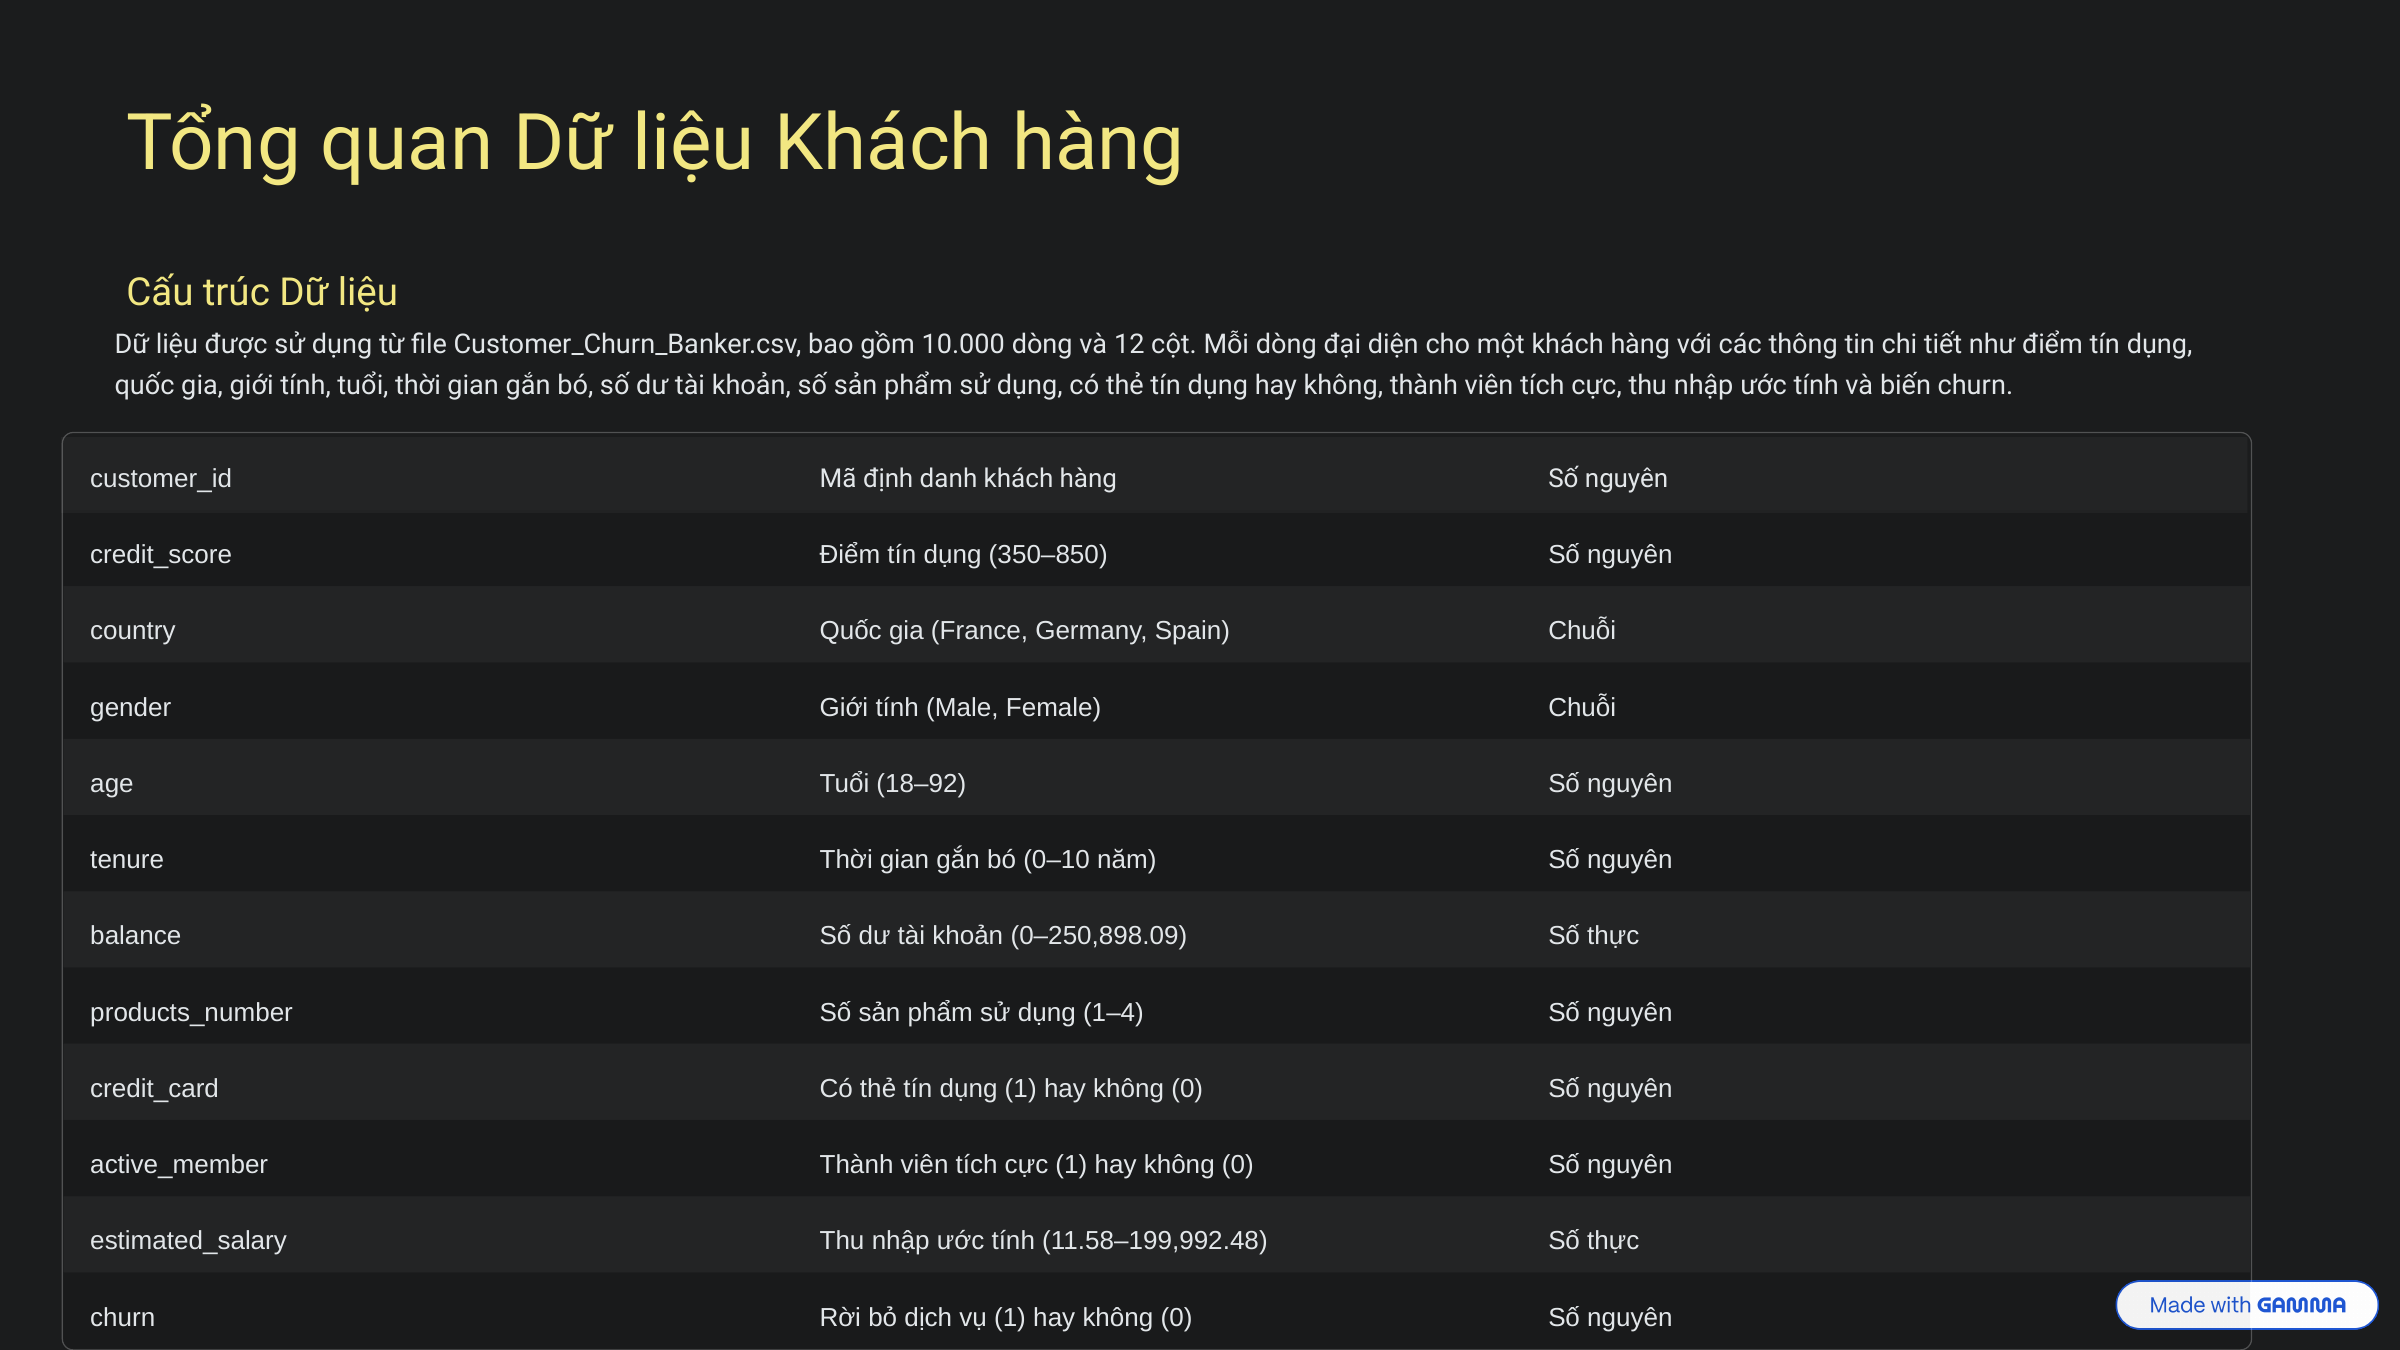

Tổng quan Dữ liệu Khách hàng
Cấu trúc Dữ liệu
Dữ liệu được sử dụng từ file Customer_Churn_Banker.csv, bao gồm 10.000 dòng và 12 cột. Mỗi dòng đại diện cho một khách hàng với các thông tin chi tiết như điểm tín dụng, quốc gia, giới tính, tuổi, thời gian gắn bó, số dư tài khoản, số sản phẩm sử dụng, có thẻ tín dụng hay không, thành viên tích cực, thu nhập ước tính và biến churn.

customer_id
Mã định danh khách hàng
Số nguyên

credit_score
Điểm tín dụng (350–850)
Số nguyên

country
Quốc gia (France, Germany, Spain)
Chuỗi

gender
Giới tính (Male, Female)
Chuỗi

age
Tuổi (18–92)
Số nguyên

tenure
Thời gian gắn bó (0–10 năm)
Số nguyên

balance
Số dư tài khoản (0–250,898.09)
Số thực

products_number
Số sản phẩm sử dụng (1–4)
Số nguyên

credit_card
Có thẻ tín dụng (1) hay không (0)
Số nguyên

active_member
Thành viên tích cực (1) hay không (0)
Số nguyên

estimated_salary
Thu nhập ước tính (11.58–199,992.48)
Số thực

churn
Rời bỏ dịch vụ (1) hay không (0)
Số nguyên